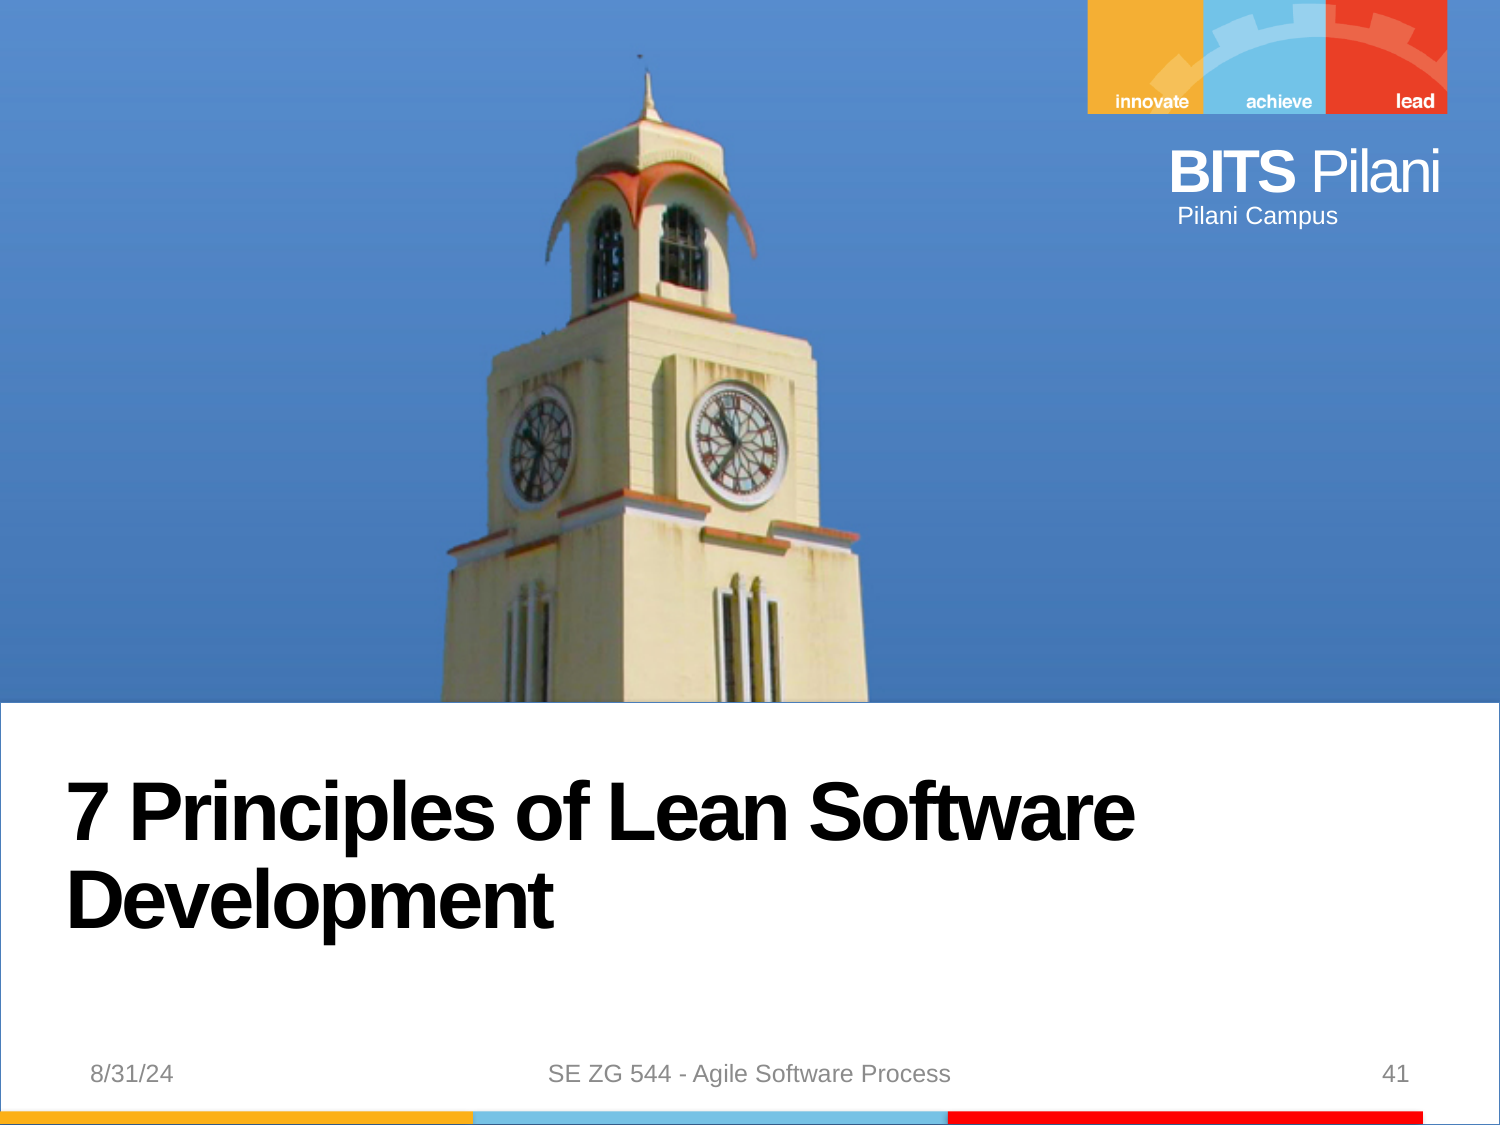

7 Principles of Lean Software Development

8/31/24
SE ZG 544 - Agile Software Process
41